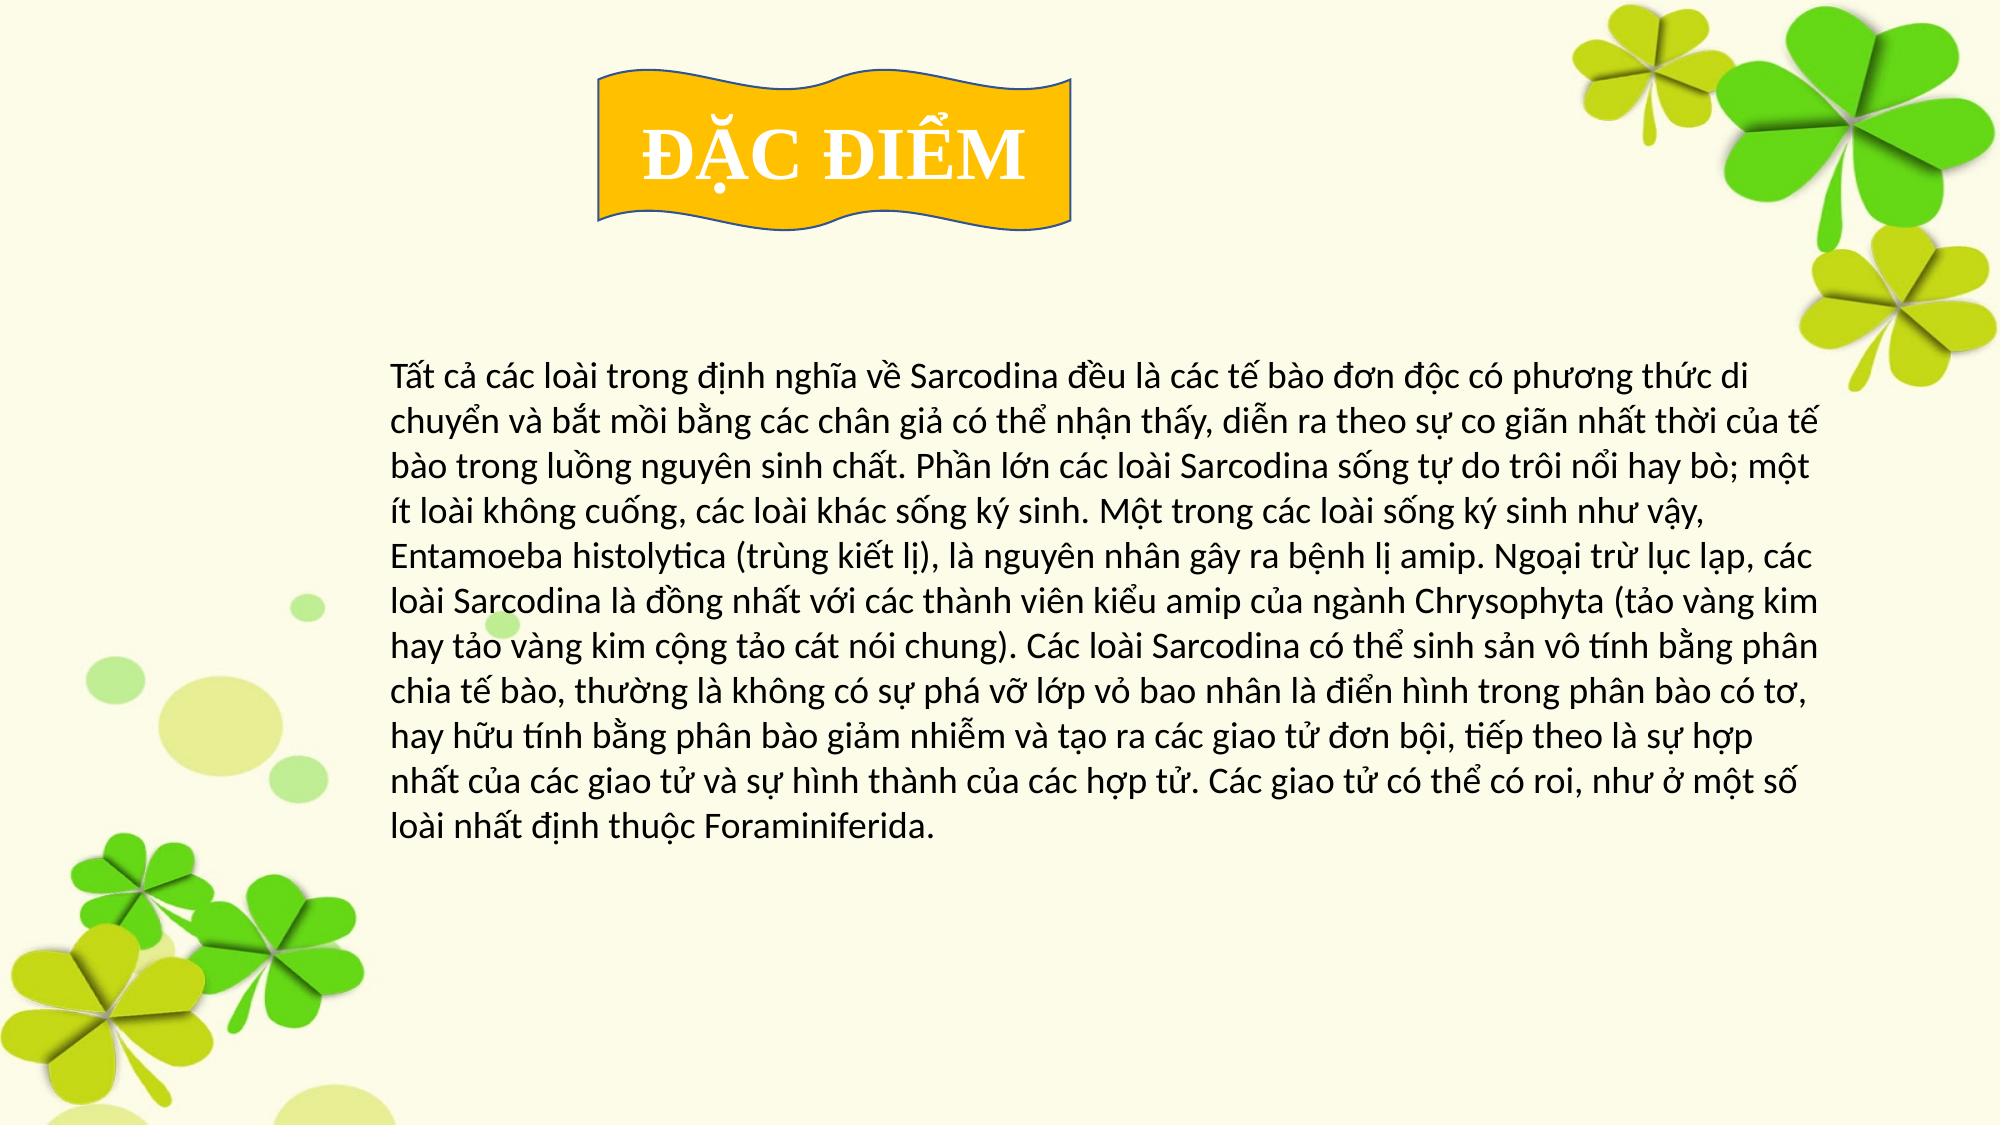

ĐẶC ĐIỂM
Tất cả các loài trong định nghĩa về Sarcodina đều là các tế bào đơn độc có phương thức di chuyển và bắt mồi bằng các chân giả có thể nhận thấy, diễn ra theo sự co giãn nhất thời của tế bào trong luồng nguyên sinh chất. Phần lớn các loài Sarcodina sống tự do trôi nổi hay bò; một ít loài không cuống, các loài khác sống ký sinh. Một trong các loài sống ký sinh như vậy, Entamoeba histolytica (trùng kiết lị), là nguyên nhân gây ra bệnh lị amip. Ngoại trừ lục lạp, các loài Sarcodina là đồng nhất với các thành viên kiểu amip của ngành Chrysophyta (tảo vàng kim hay tảo vàng kim cộng tảo cát nói chung). Các loài Sarcodina có thể sinh sản vô tính bằng phân chia tế bào, thường là không có sự phá vỡ lớp vỏ bao nhân là điển hình trong phân bào có tơ, hay hữu tính bằng phân bào giảm nhiễm và tạo ra các giao tử đơn bội, tiếp theo là sự hợp nhất của các giao tử và sự hình thành của các hợp tử. Các giao tử có thể có roi, như ở một số loài nhất định thuộc Foraminiferida.